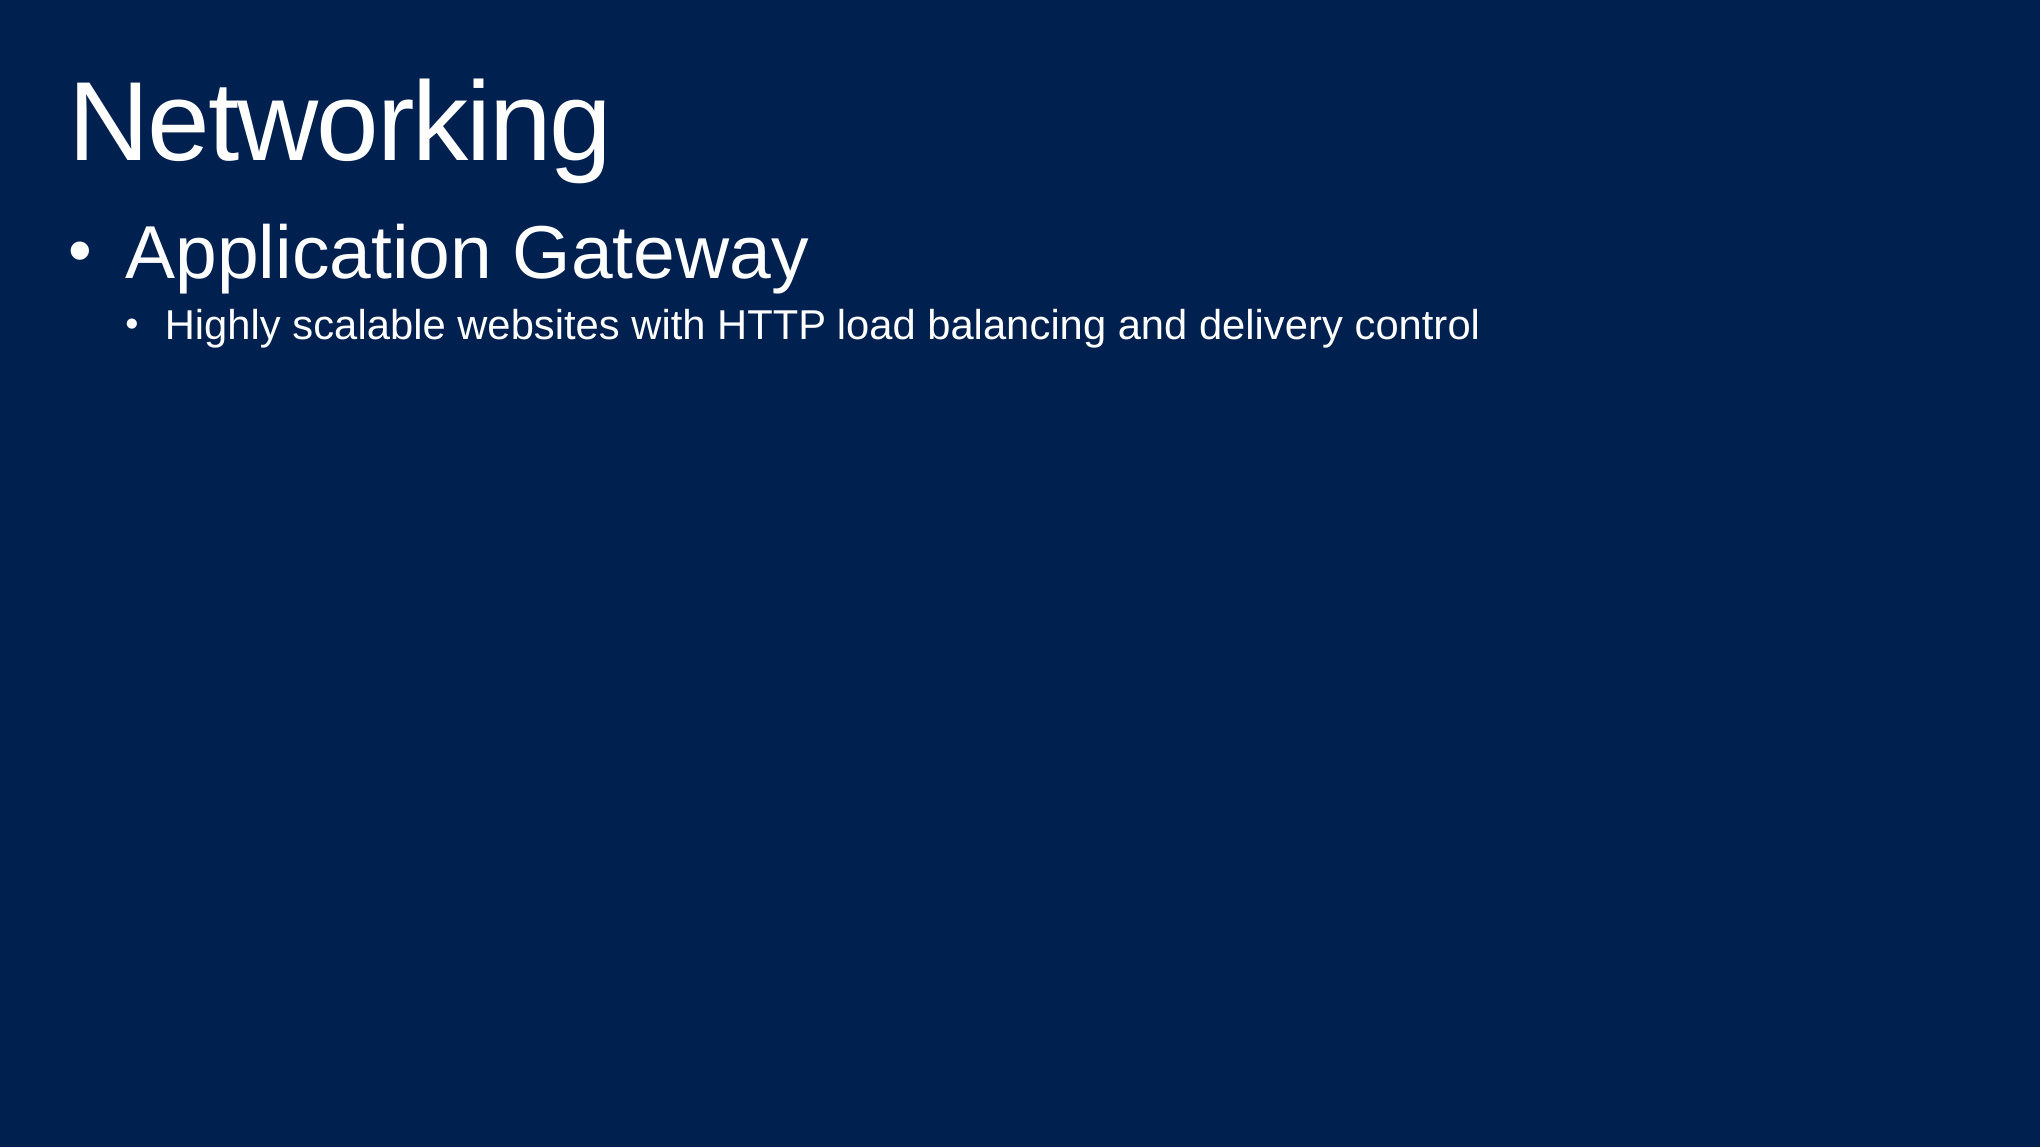

# Networking
Application Gateway
Highly scalable websites with HTTP load balancing and delivery control